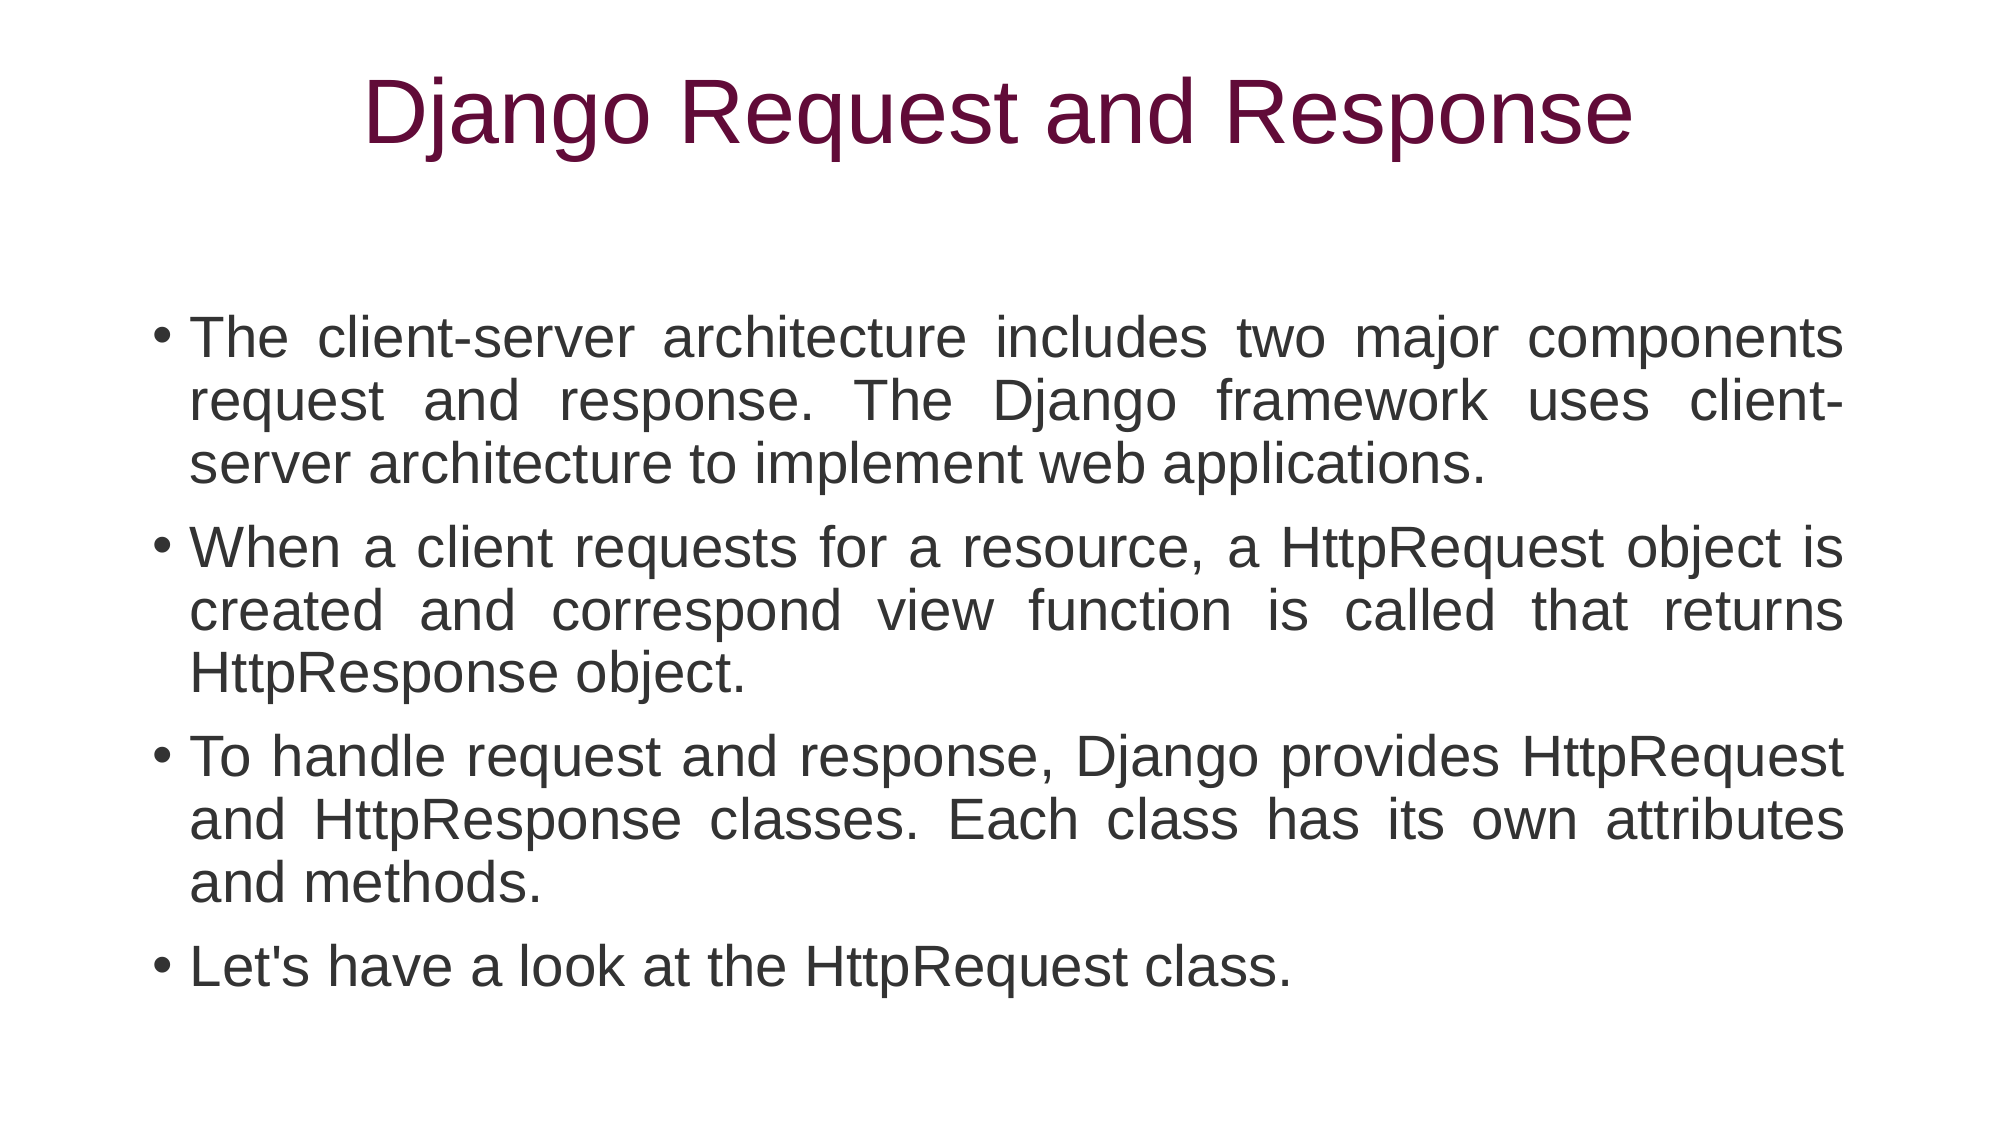

# Django Request and Response
The client-server architecture includes two major components request and response. The Django framework uses client-server architecture to implement web applications.
When a client requests for a resource, a HttpRequest object is created and correspond view function is called that returns HttpResponse object.
To handle request and response, Django provides HttpRequest and HttpResponse classes. Each class has its own attributes and methods.
Let's have a look at the HttpRequest class.